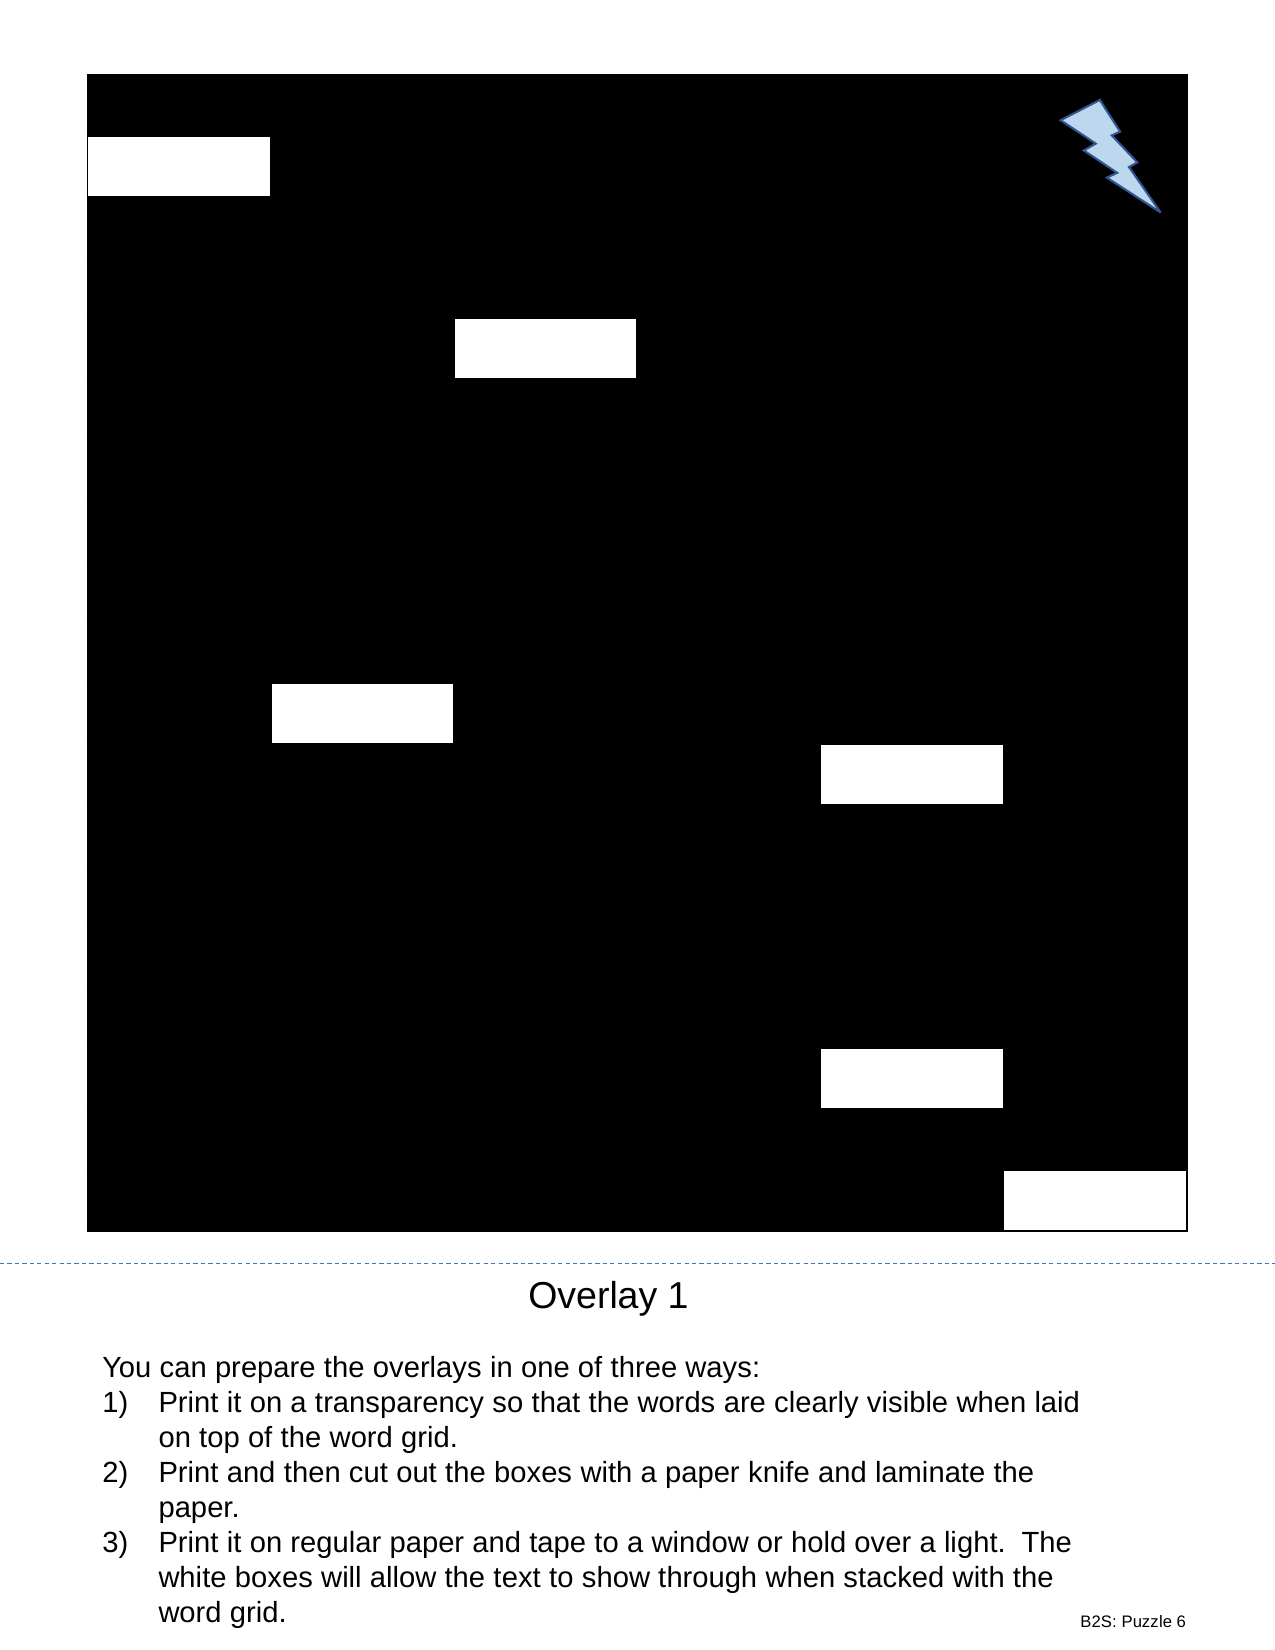

|  |  |  |  |  |  |
| --- | --- | --- | --- | --- | --- |
|  |  |  |  |  |  |
|  |  |  |  |  |  |
|  |  |  |  |  |  |
|  |  |  |  |  |  |
|  |  |  |  |  |  |
|  |  |  |  |  |  |
|  |  |  |  |  |  |
|  |  |  |  |  |  |
|  |  |  |  |  |  |
|  |  |  |  |  |  |
|  |  |  |  |  |  |
|  |  |  |  |  |  |
|  |  |  |  |  |  |
|  |  |  |  |  |  |
|  |  |  |  |  |  |
|  |  |  |  |  |  |
|  |  |  |  |  |  |
|  |  |  |  |  |  |

Overlay 1
You can prepare the overlays in one of three ways:
Print it on a transparency so that the words are clearly visible when laid on top of the word grid.
Print and then cut out the boxes with a paper knife and laminate the paper.
Print it on regular paper and tape to a window or hold over a light.  The white boxes will allow the text to show through when stacked with the word grid.
B2S: Puzzle 6